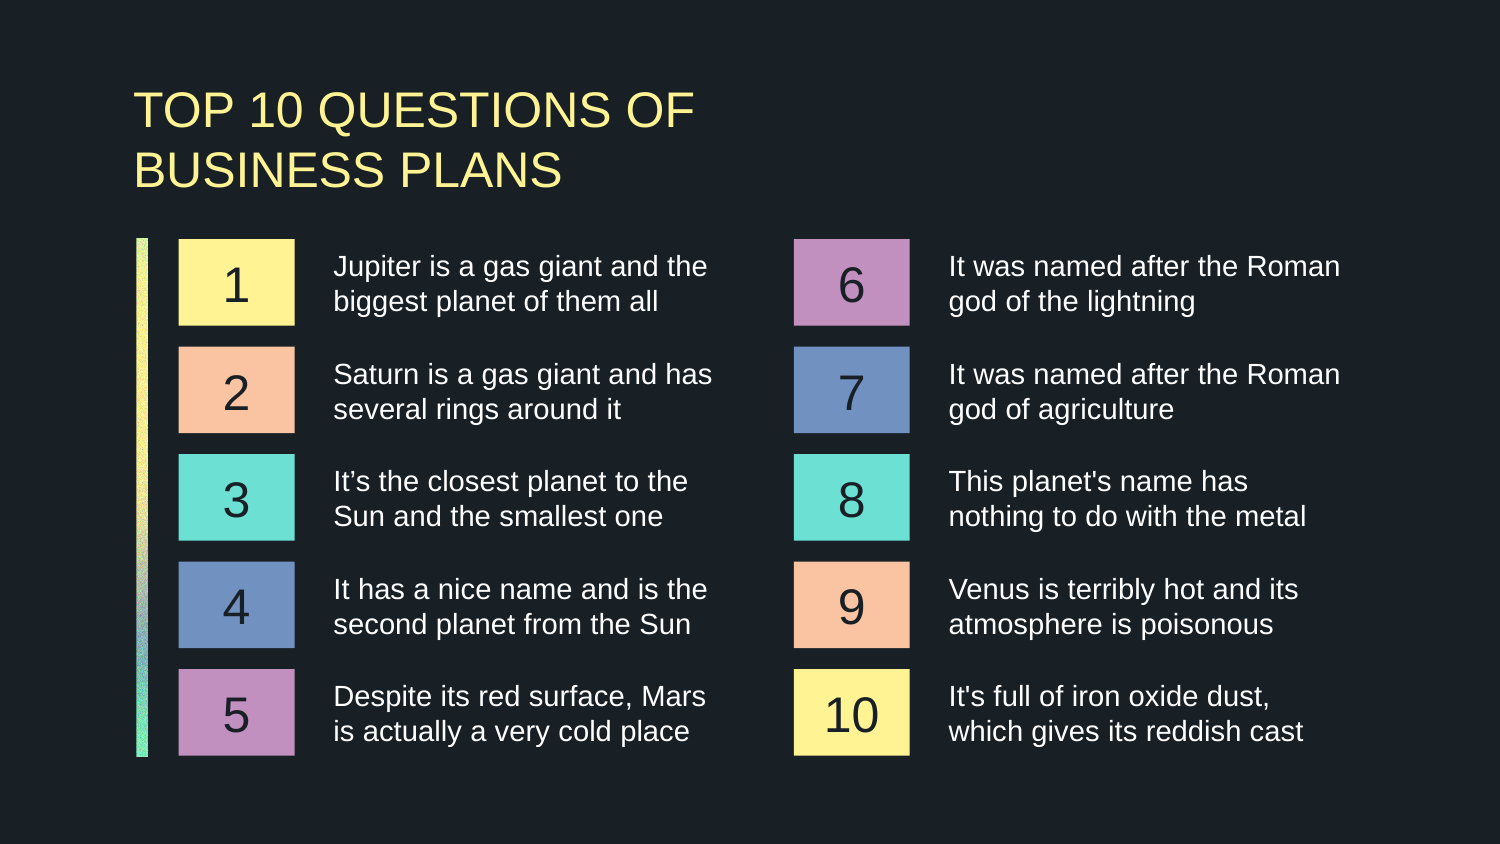

# TOP 10 QUESTIONS OF BUSINESS PLANS
6
1
Jupiter is a gas giant and the biggest planet of them all

It was named after the Roman god of the lightning

7
2

Saturn is a gas giant and has several rings around it
It was named after the Roman god of agriculture
8
3

It’s the closest planet to the Sun and the smallest one
This planet's name has nothing to do with the metal
9
4

It has a nice name and is the second planet from the Sun
Venus is terribly hot and its atmosphere is poisonous
10
5

Despite its red surface, Mars
is actually a very cold place
It's full of iron oxide dust, which gives its reddish cast